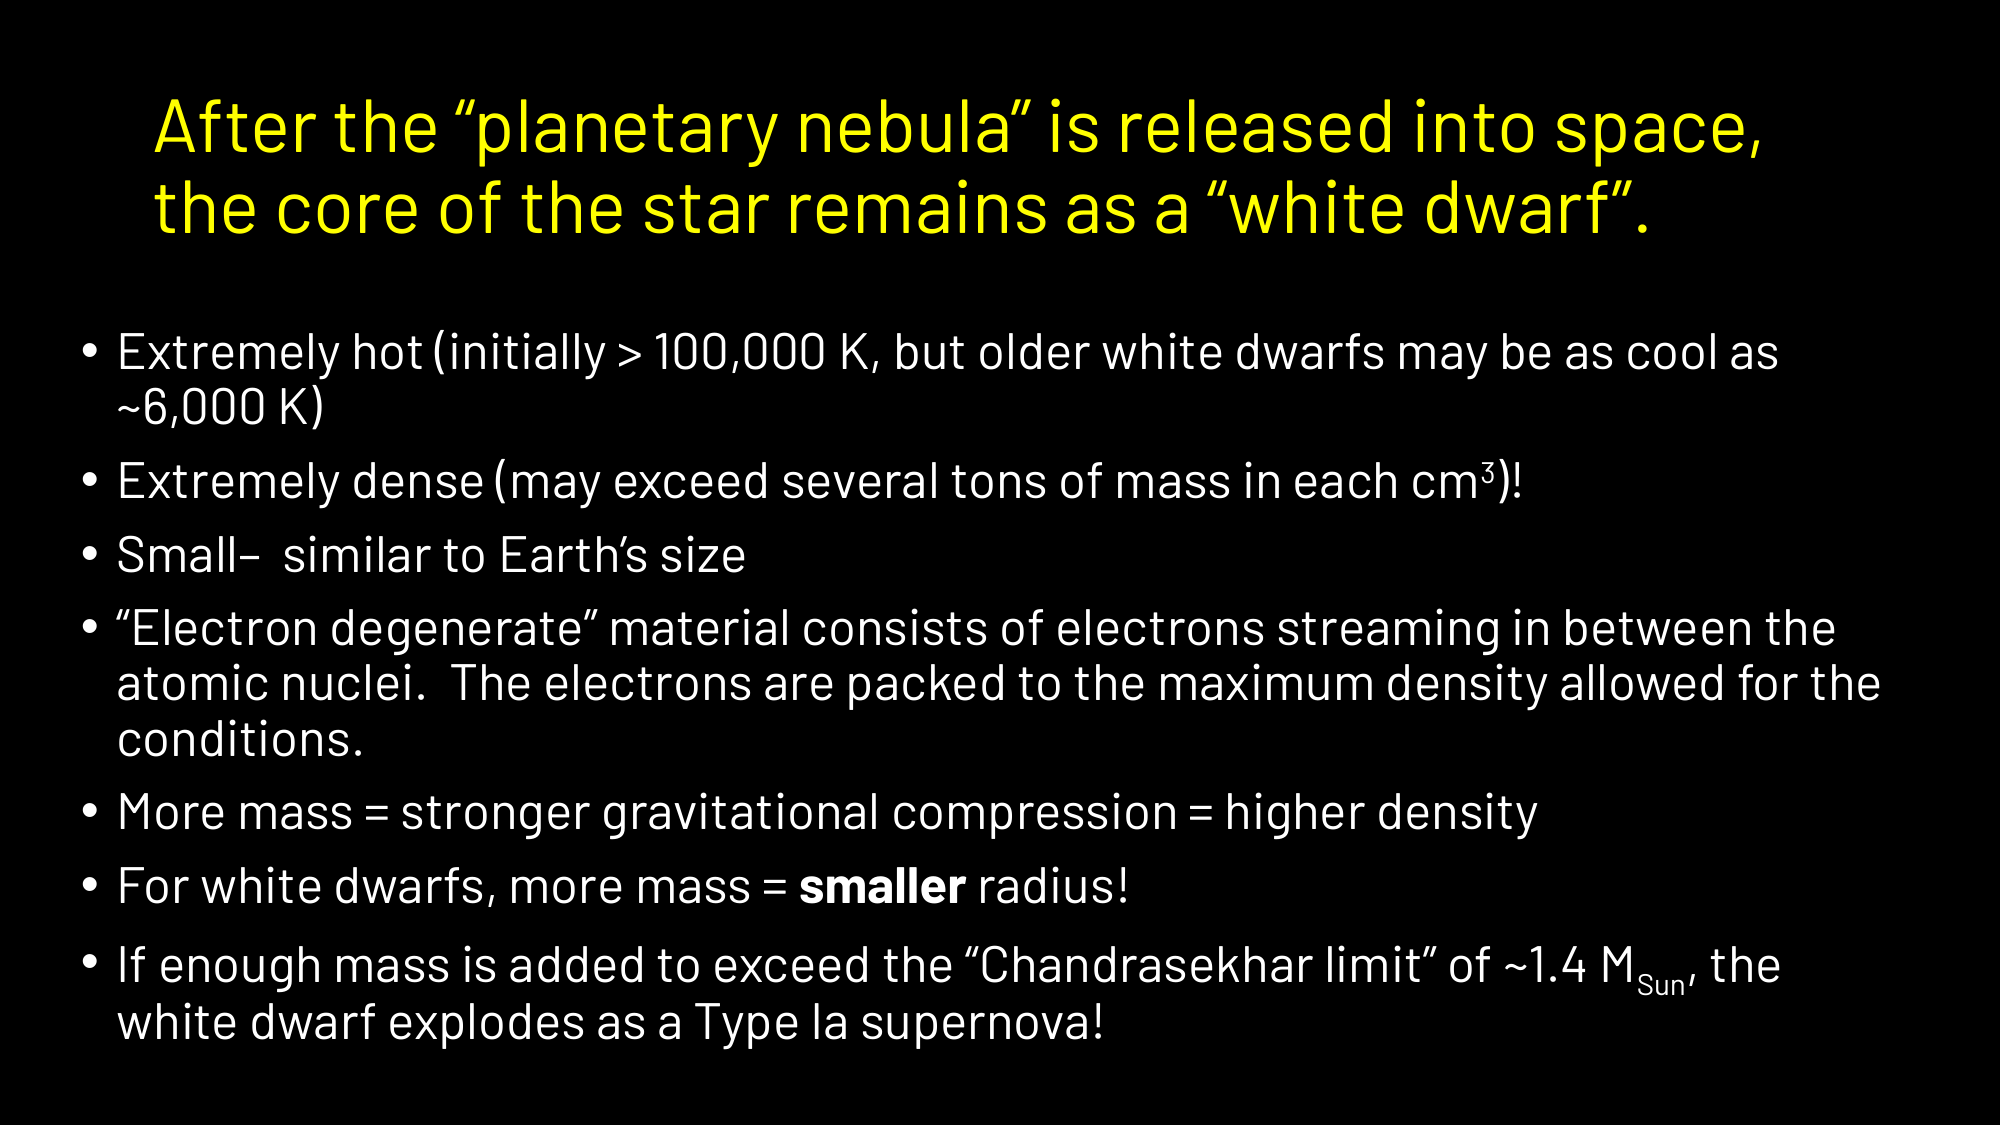

# After the “planetary nebula” is released into space, the core of the star remains as a “white dwarf”.
Extremely hot (initially > 100,000 K, but older white dwarfs may be as cool as ~6,000 K)
Extremely dense (may exceed several tons of mass in each cm3)!
Small–  similar to Earth’s size
“Electron degenerate” material consists of electrons streaming in between the atomic nuclei.  The electrons are packed to the maximum density allowed for the conditions.
More mass = stronger gravitational compression = higher density
For white dwarfs, more mass = smaller radius!
If enough mass is added to exceed the “Chandrasekhar limit” of ~1.4 MSun, the white dwarf explodes as a Type Ia supernova!